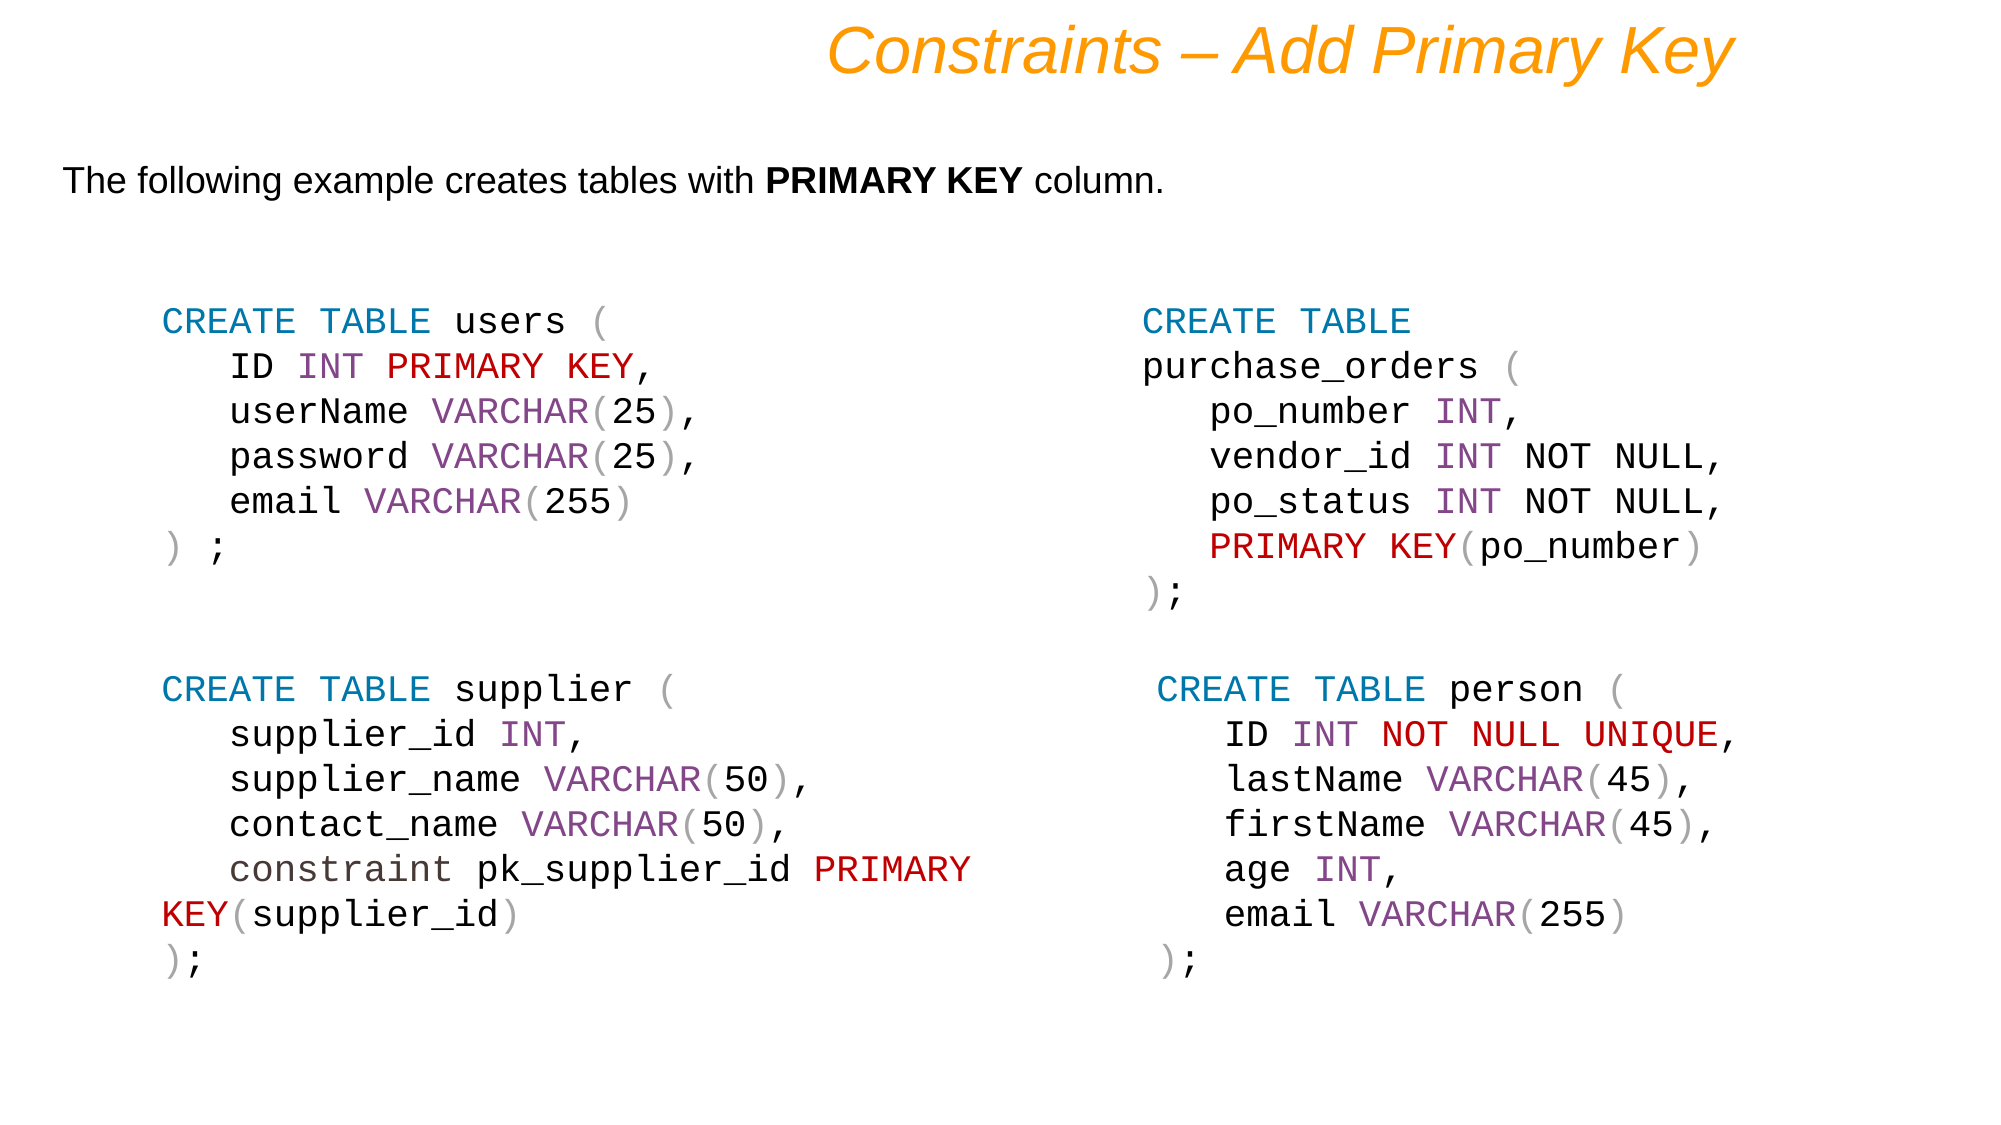

Constraints – Add Primary Key
The following example creates tables with PRIMARY KEY column.
CREATE TABLE users (
   ID INT PRIMARY KEY,
   userName VARCHAR(25),
   password VARCHAR(25),
   email VARCHAR(255)
) ;
CREATE TABLE purchase_orders (
   po_number INT,
   vendor_id INT NOT NULL,
   po_status INT NOT NULL,
   PRIMARY KEY(po_number)
);
CREATE TABLE supplier (
   supplier_id INT,
   supplier_name VARCHAR(50),
   contact_name VARCHAR(50),
   constraint pk_supplier_id PRIMARY KEY(supplier_id)
);
CREATE TABLE person (
   ID INT NOT NULL UNIQUE,
   lastName VARCHAR(45),
   firstName VARCHAR(45),
   age INT,
   email VARCHAR(255)
);